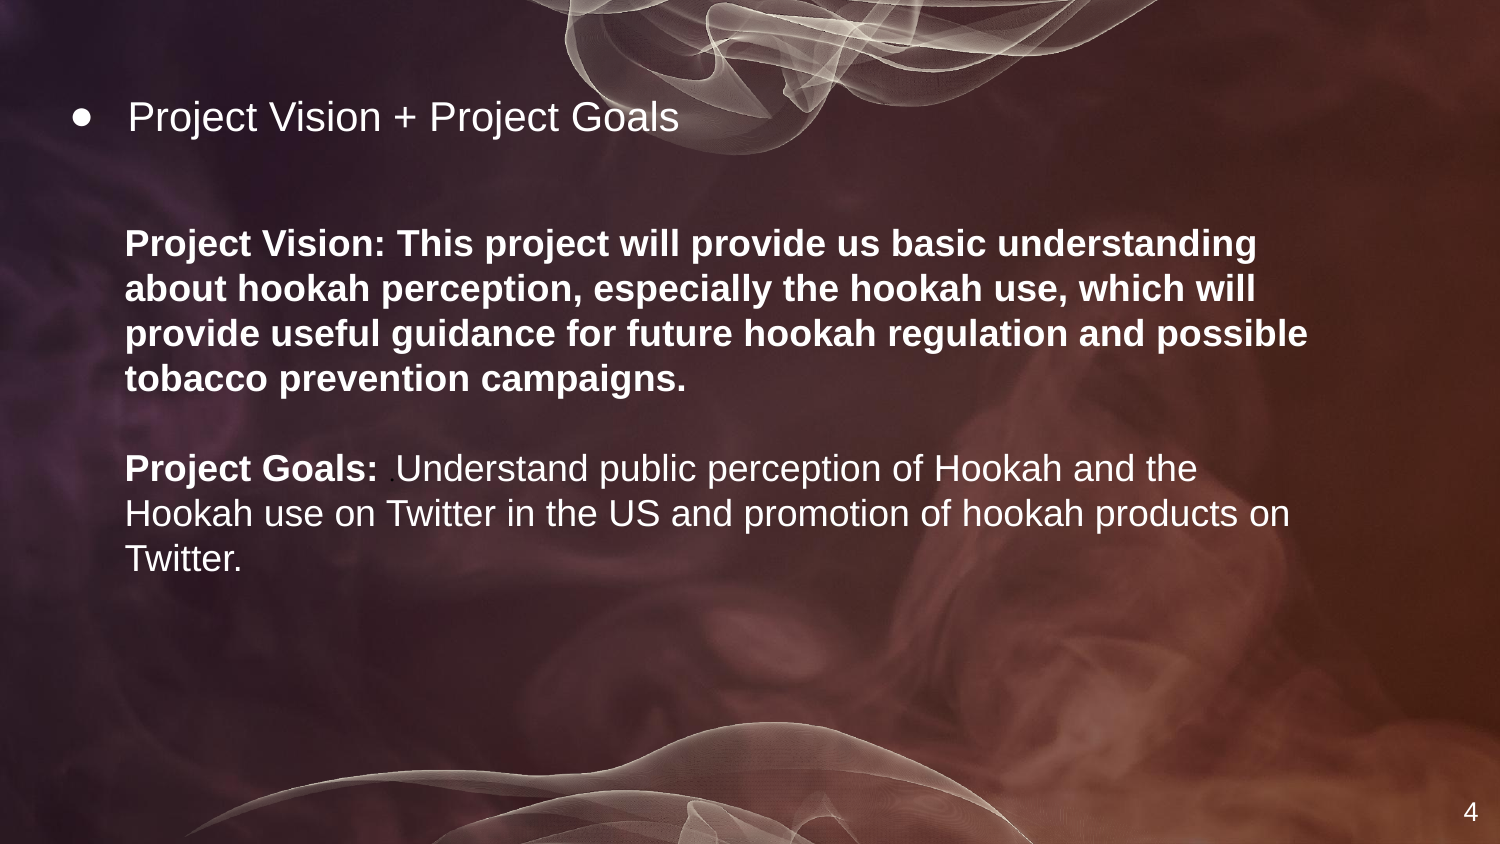

# Project Vision + Project Goals
Project Vision: This project will provide us basic understanding about hookah perception, especially the hookah use, which will provide useful guidance for future hookah regulation and possible tobacco prevention campaigns.

Project Goals: .Understand public perception of Hookah and the Hookah use on Twitter in the US and promotion of hookah products on Twitter.

4